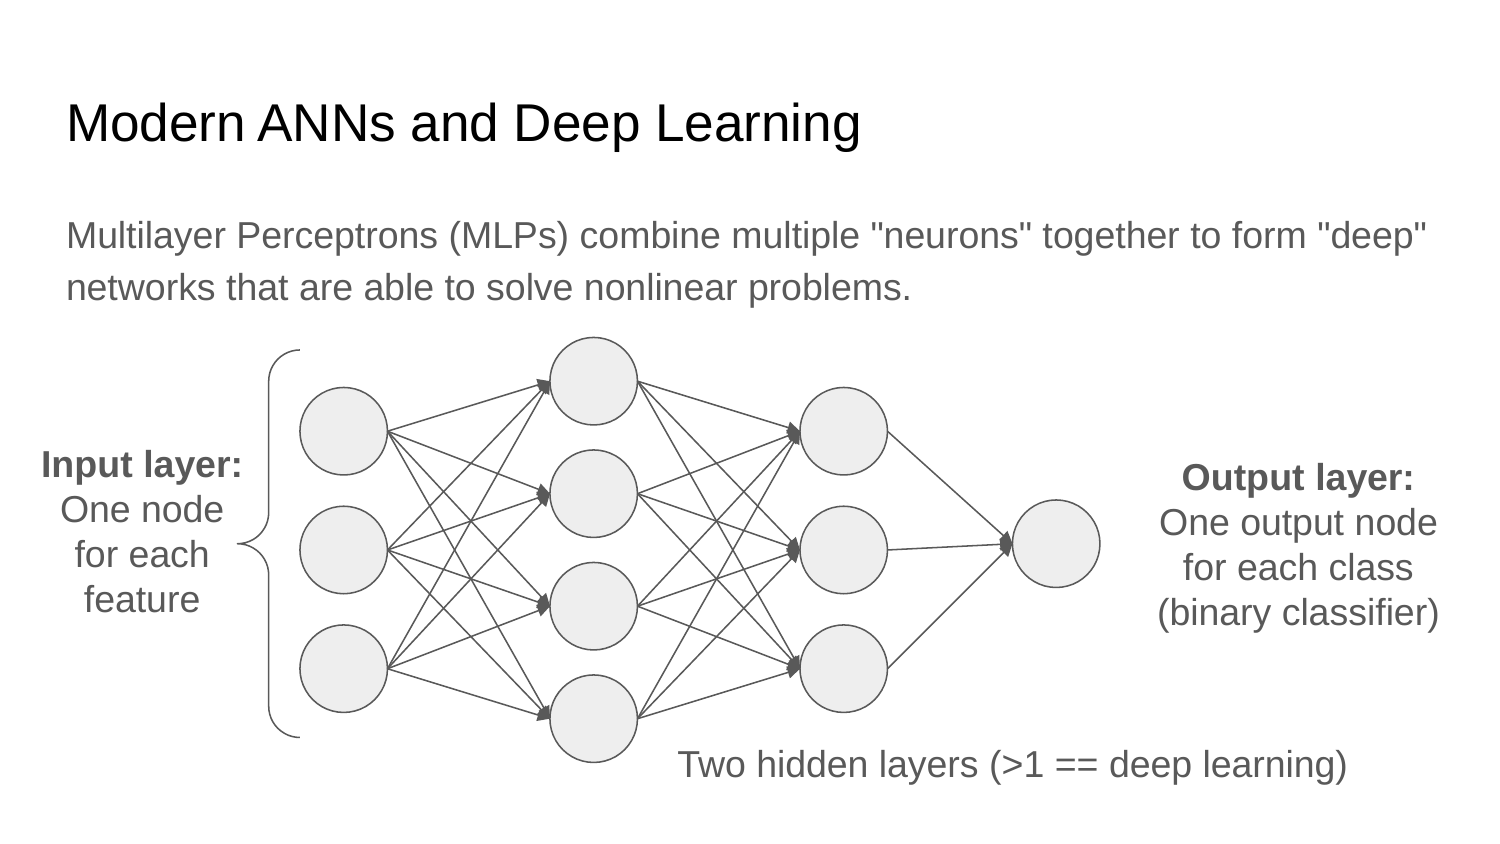

# Modern ANNs and Deep Learning
Multilayer Perceptrons (MLPs) combine multiple "neurons" together to form "deep" networks that are able to solve nonlinear problems.

Input layer:
One node
for each
feature
Output layer:
One output node
for each class
(binary classifier)
Two hidden layers (>1 == deep learning)